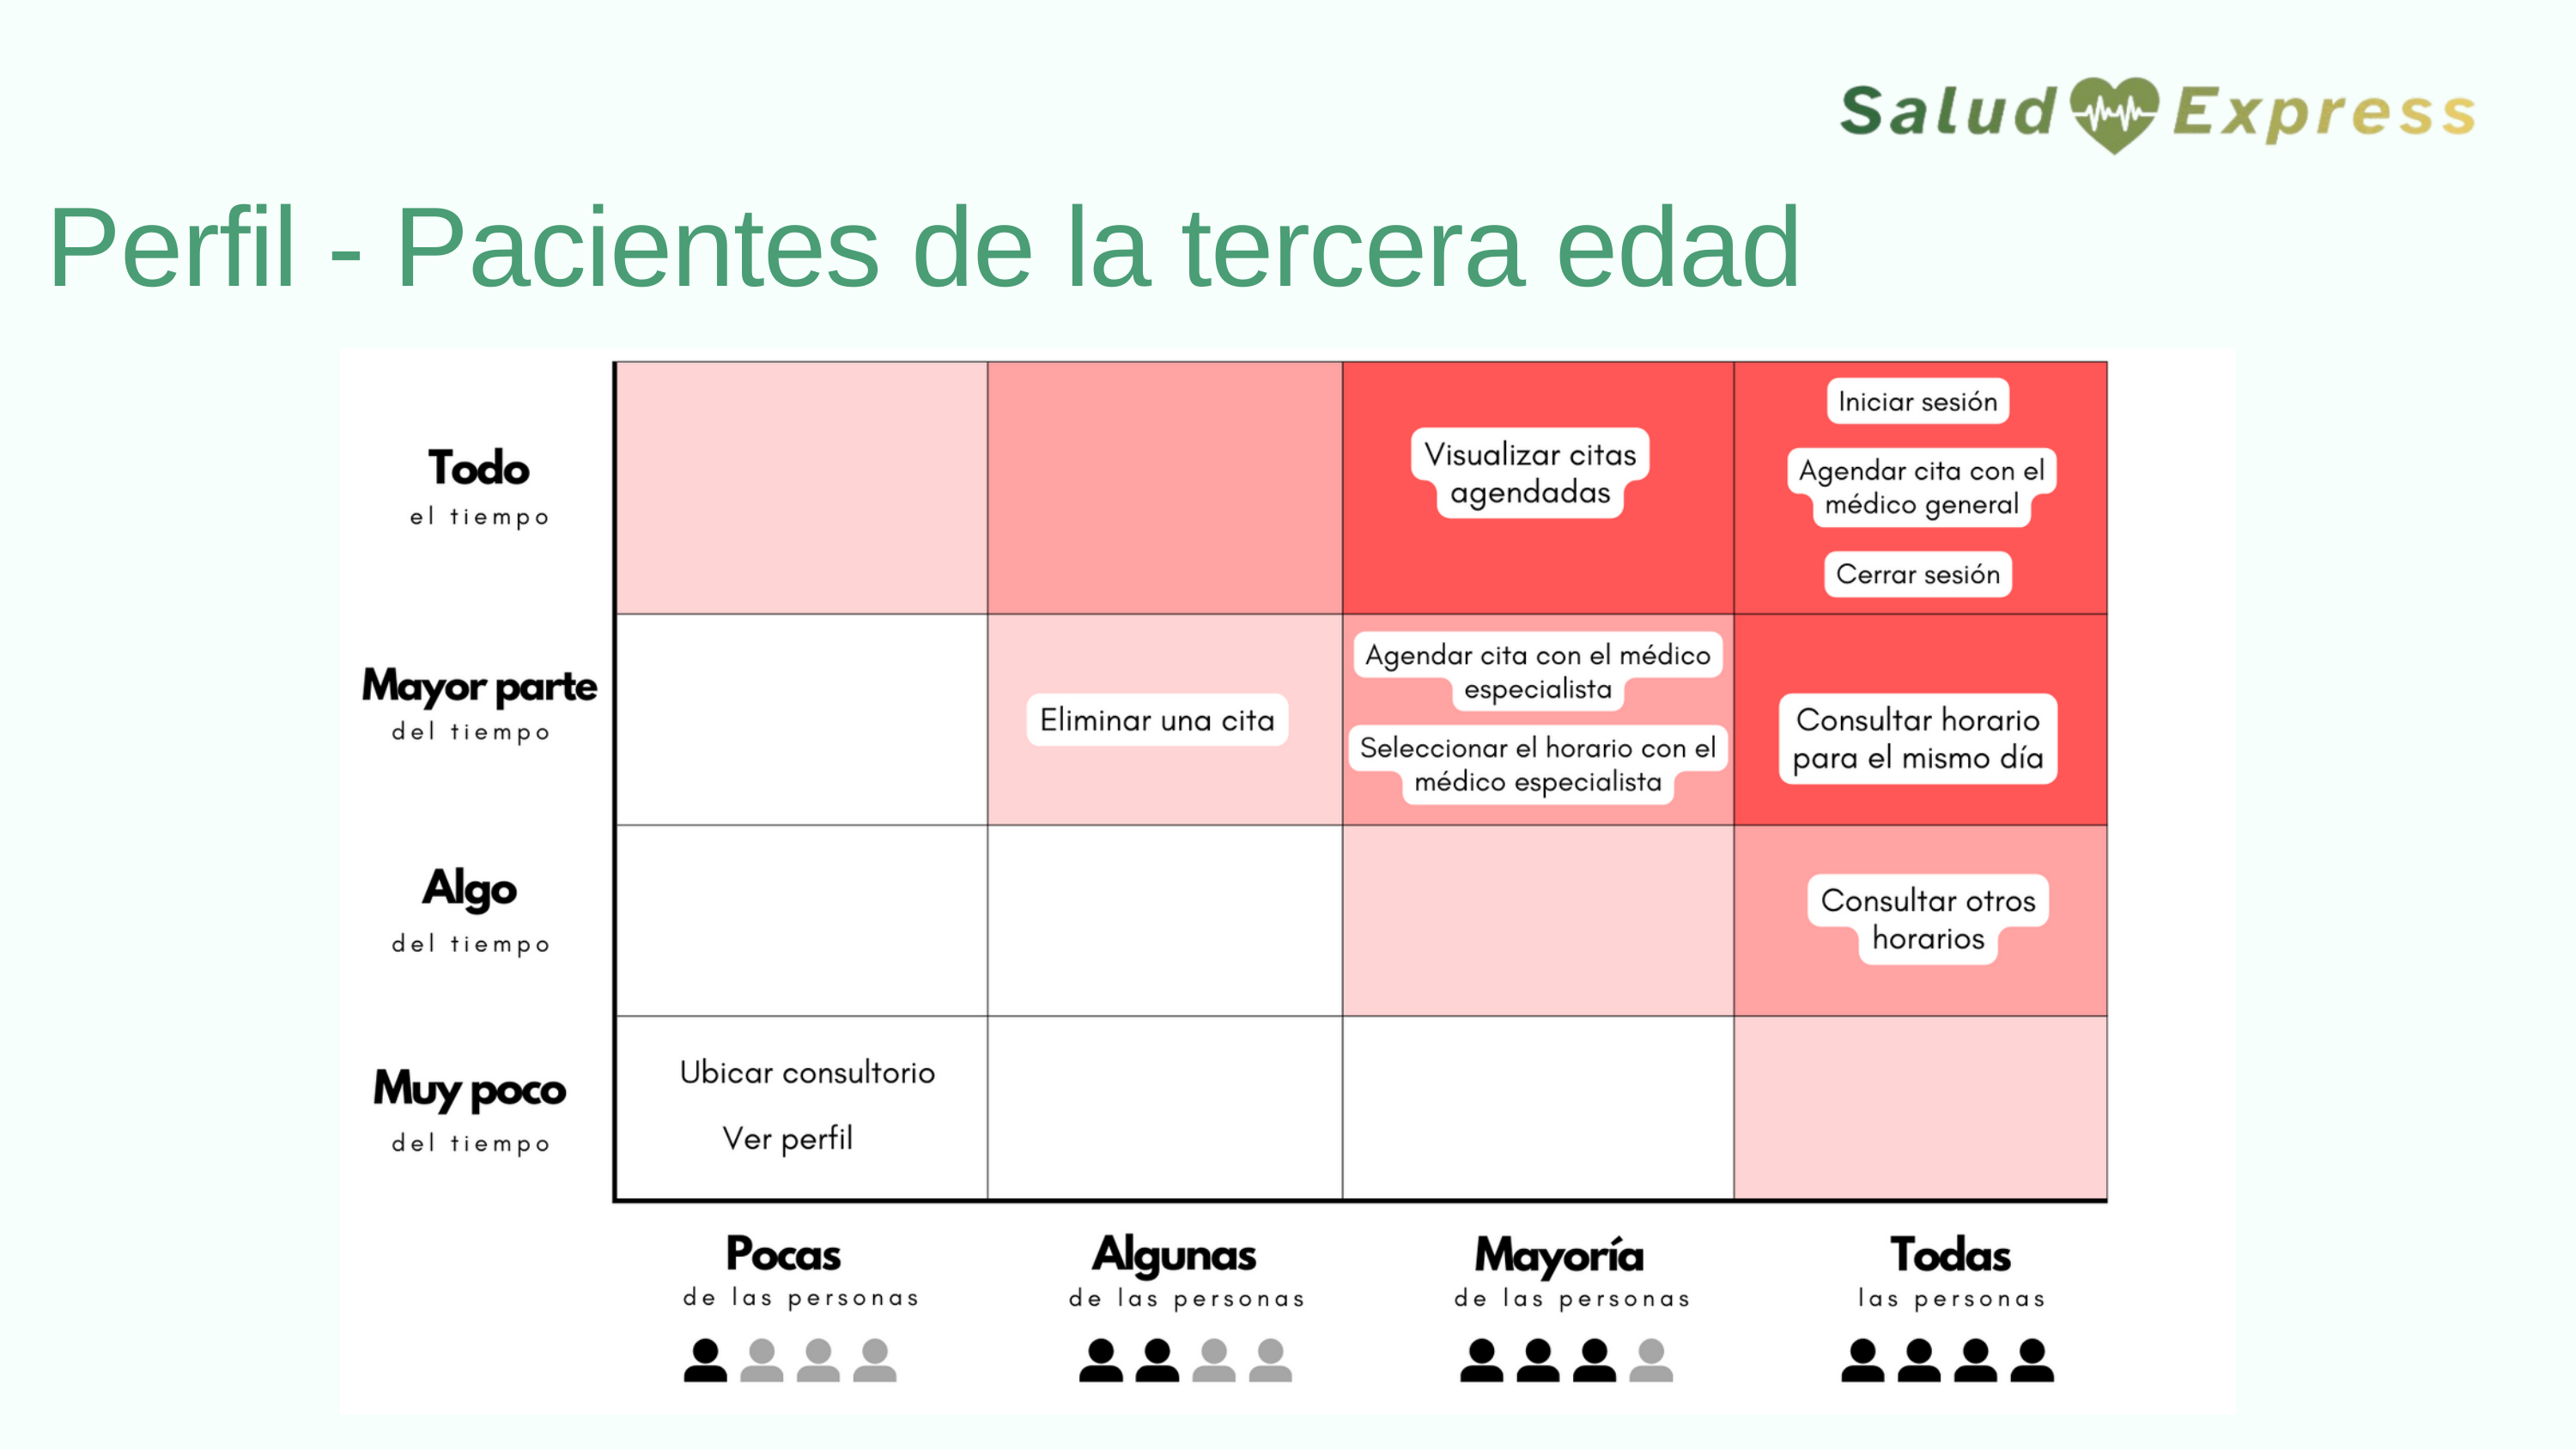

Perfil - Pacientes de la tercera edad